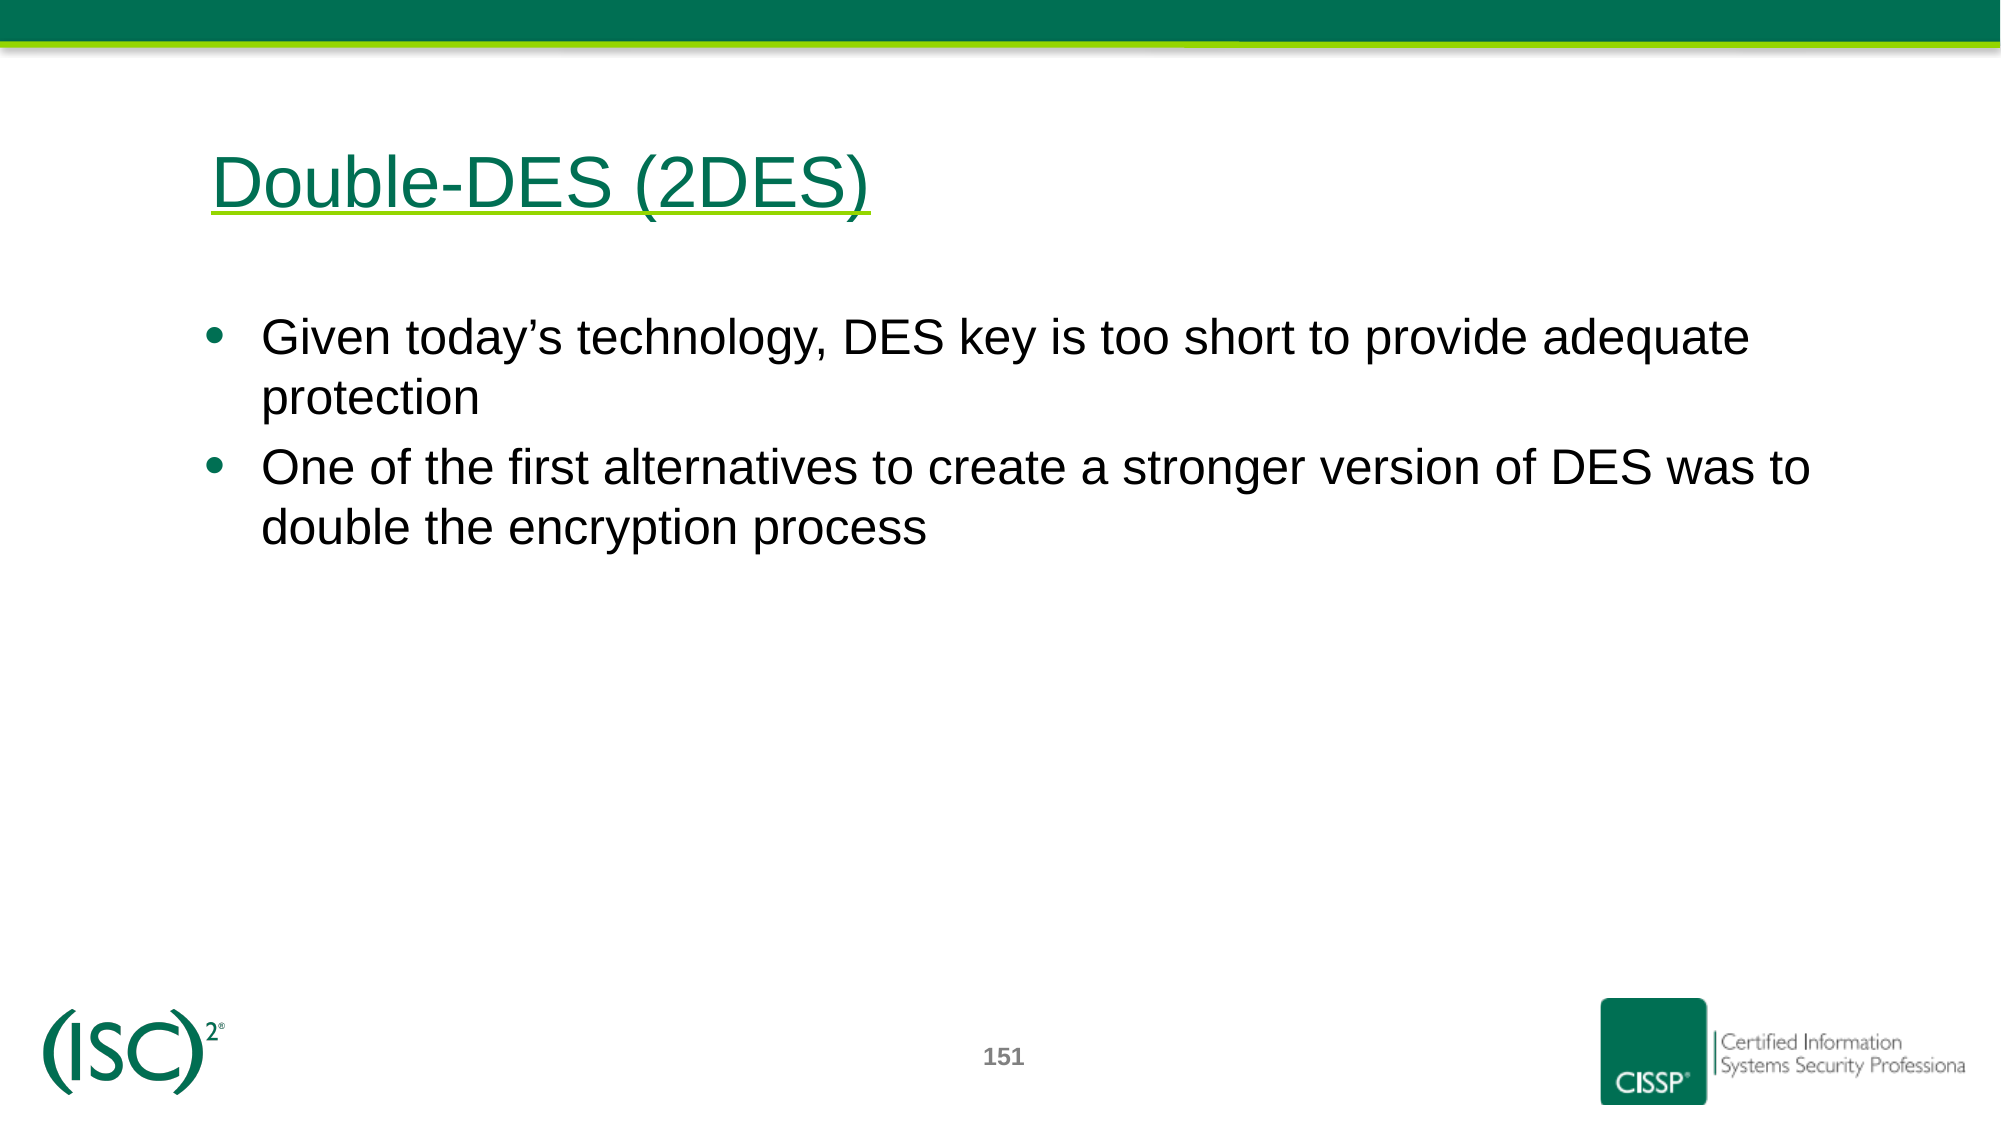

# Double-DES (2DES)
Given today’s technology, DES key is too short to provide adequate protection
One of the first alternatives to create a stronger version of DES was to double the encryption process